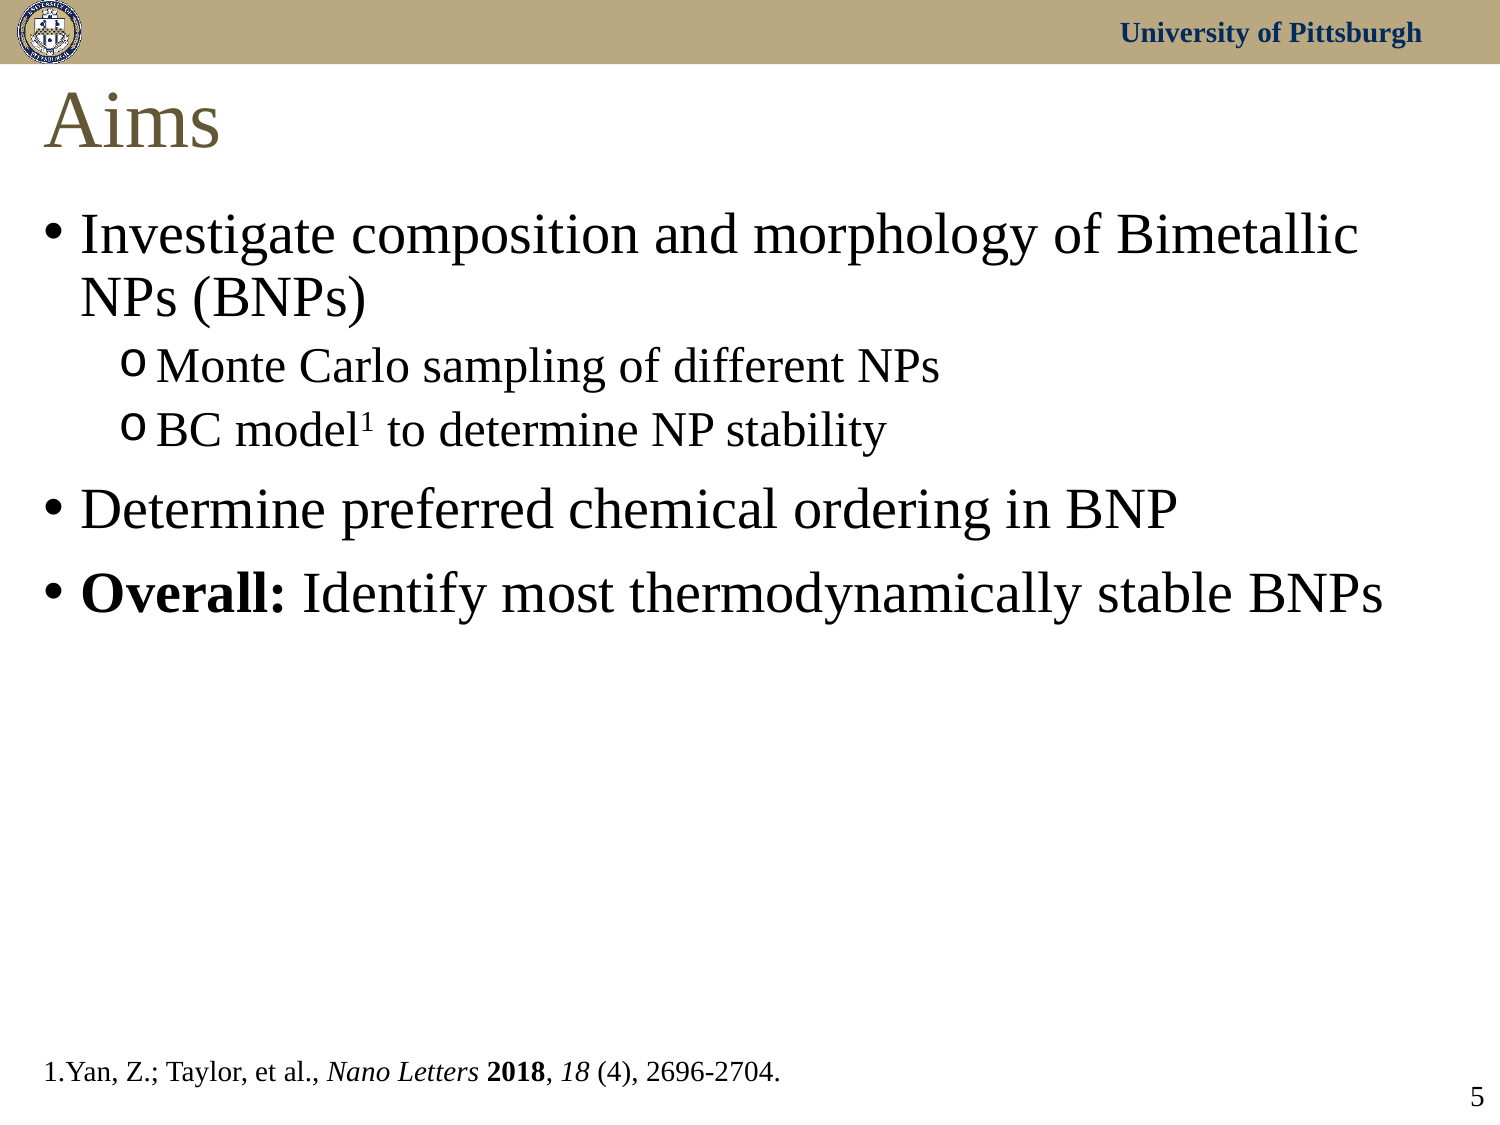

# Aims
Investigate composition and morphology of Bimetallic NPs (BNPs)
Monte Carlo sampling of different NPs
BC model1 to determine NP stability
Determine preferred chemical ordering in BNP
Overall: Identify most thermodynamically stable BNPs

1.Yan, Z.; Taylor, et al., Nano Letters 2018, 18 (4), 2696-2704.

5